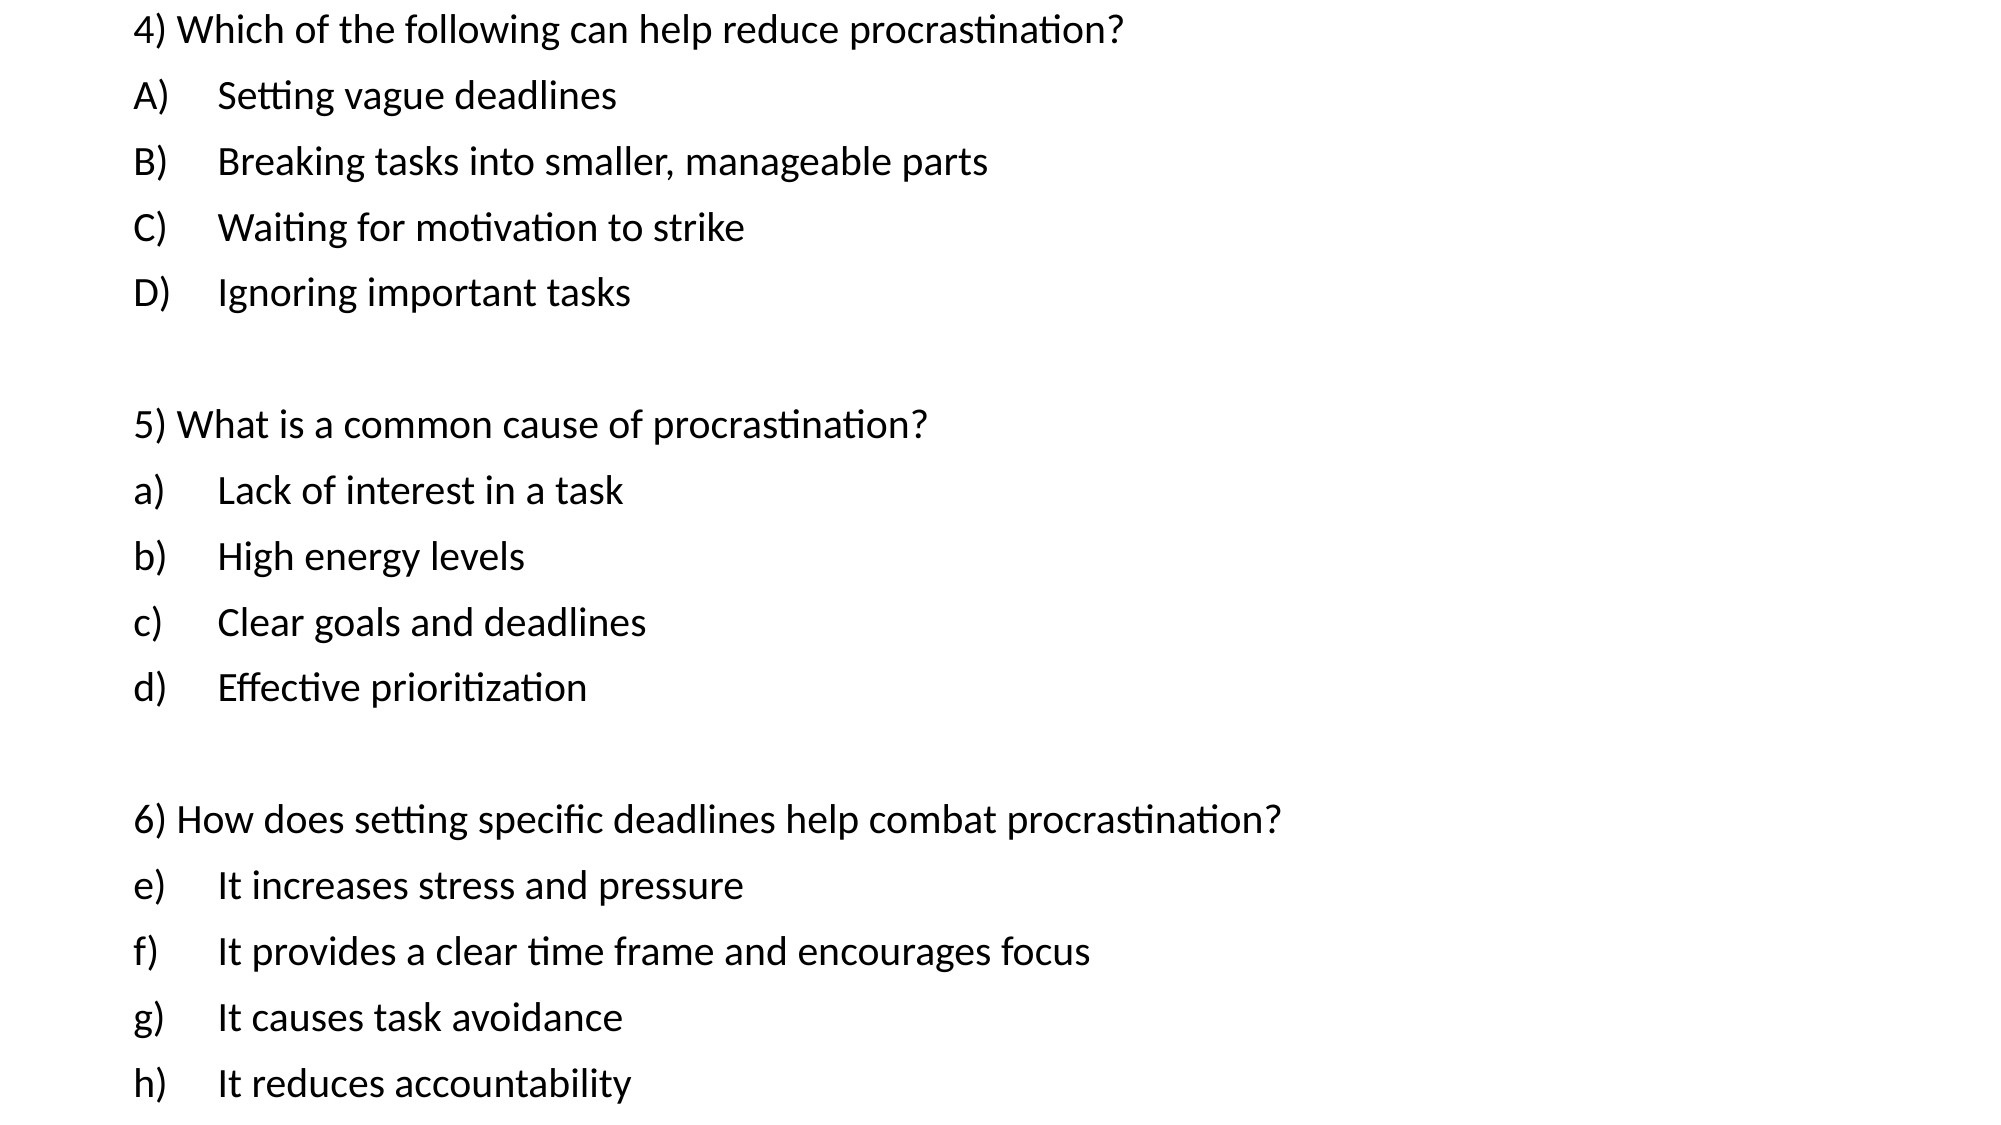

4) Which of the following can help reduce procrastination?
Setting vague deadlines
Breaking tasks into smaller, manageable parts
Waiting for motivation to strike
Ignoring important tasks

5) What is a common cause of procrastination?
Lack of interest in a task
High energy levels
Clear goals and deadlines
Effective prioritization

6) How does setting specific deadlines help combat procrastination?
It increases stress and pressure
It provides a clear time frame and encourages focus
It causes task avoidance
It reduces accountability